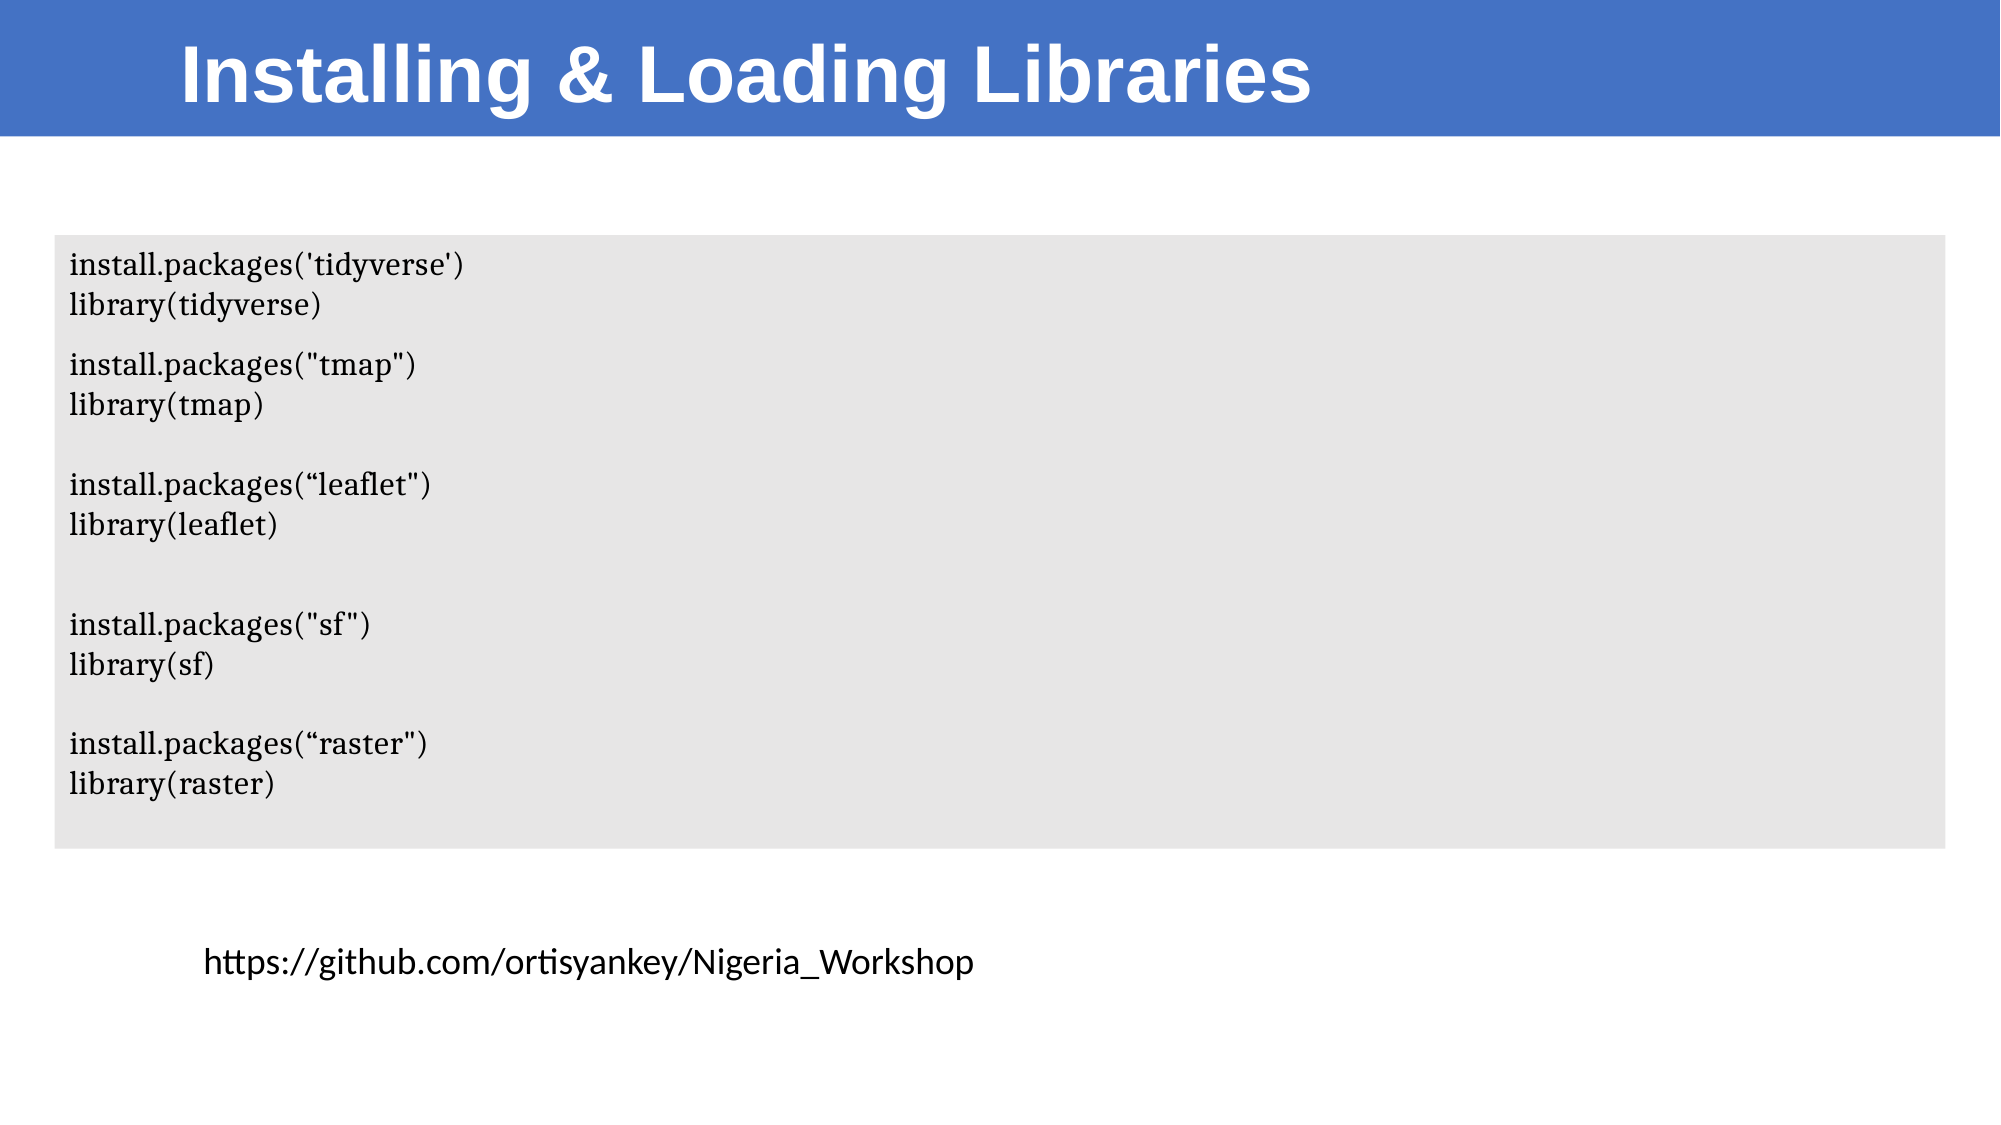

Installing & Loading Libraries

install.packages('tidyverse')
library(tidyverse)

install.packages("tmap")
library(tmap)

install.packages(“leaflet")
library(leaflet)

install.packages("sf")
library(sf)

install.packages(“raster")
library(raster)

https://github.com/ortisyankey/Nigeria_Workshop